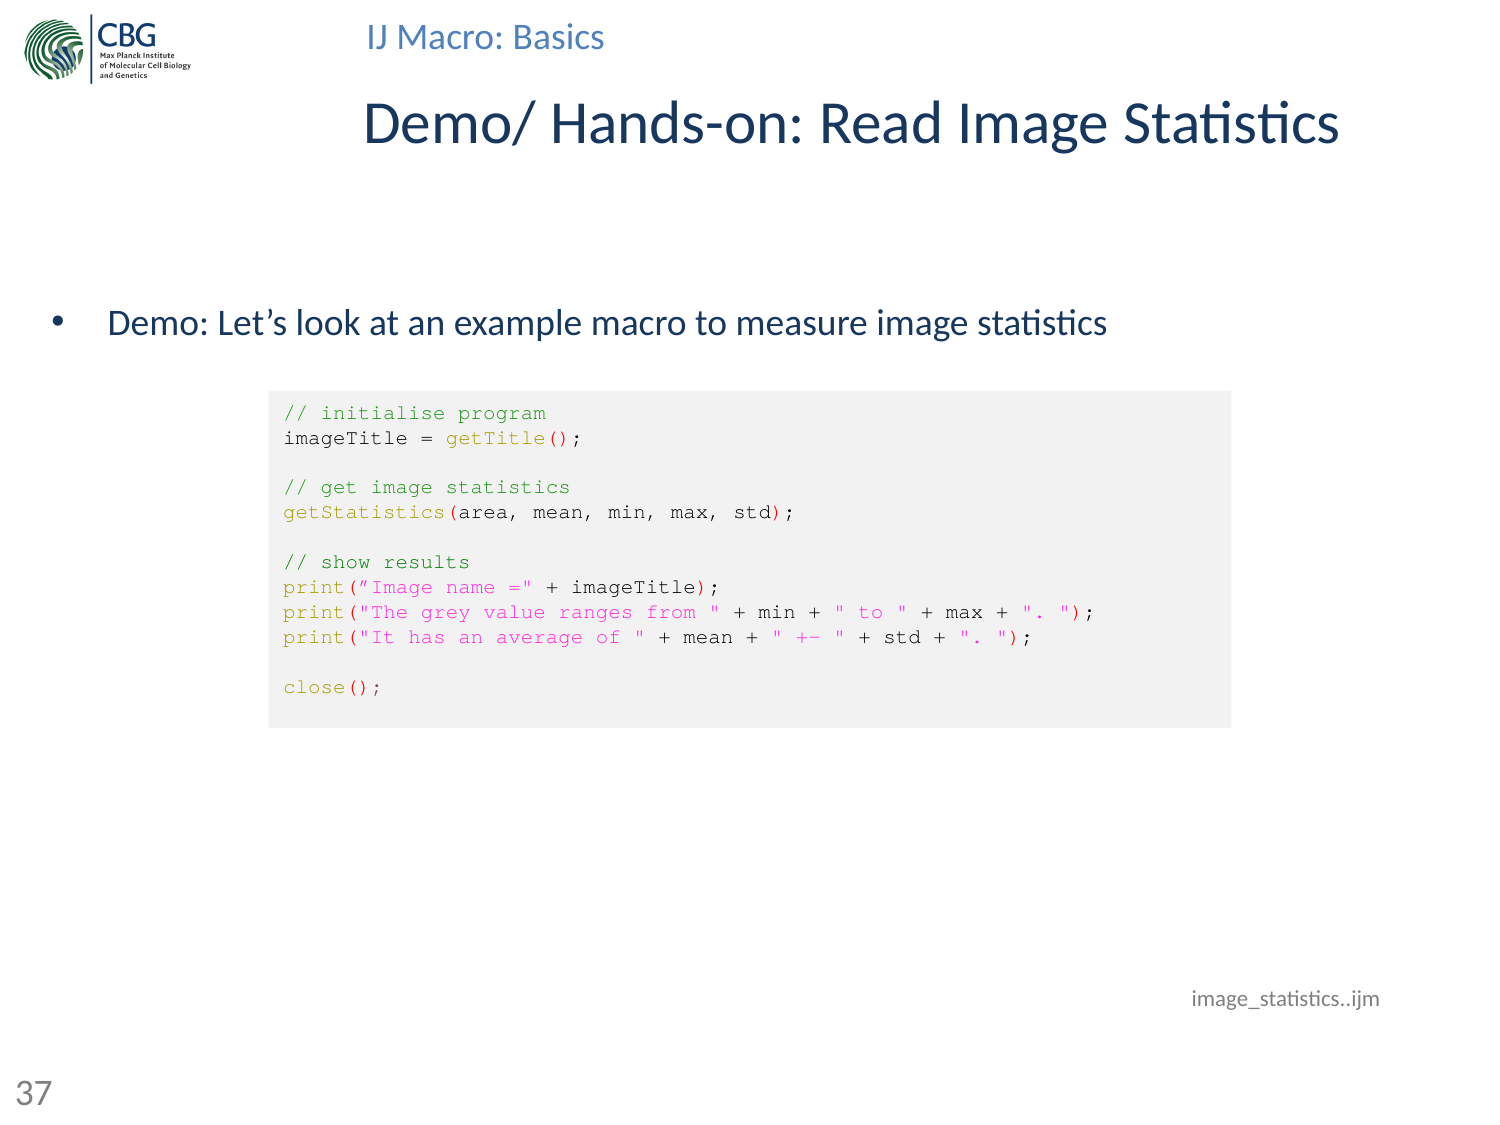

# Demo/ Hands-on: Read Image Statistics
Demo: Let’s look at an example macro to measure image statistics

// initialise program
imageTitle = getTitle();

// get image statistics
getStatistics(area, mean, min, max, std);

// show results
print(”Image name =" + imageTitle);
print("The grey value ranges from " + min + " to " + max + ". ");
print("It has an average of " + mean + " +- " + std + ". ");

close();

image_statistics..ijm